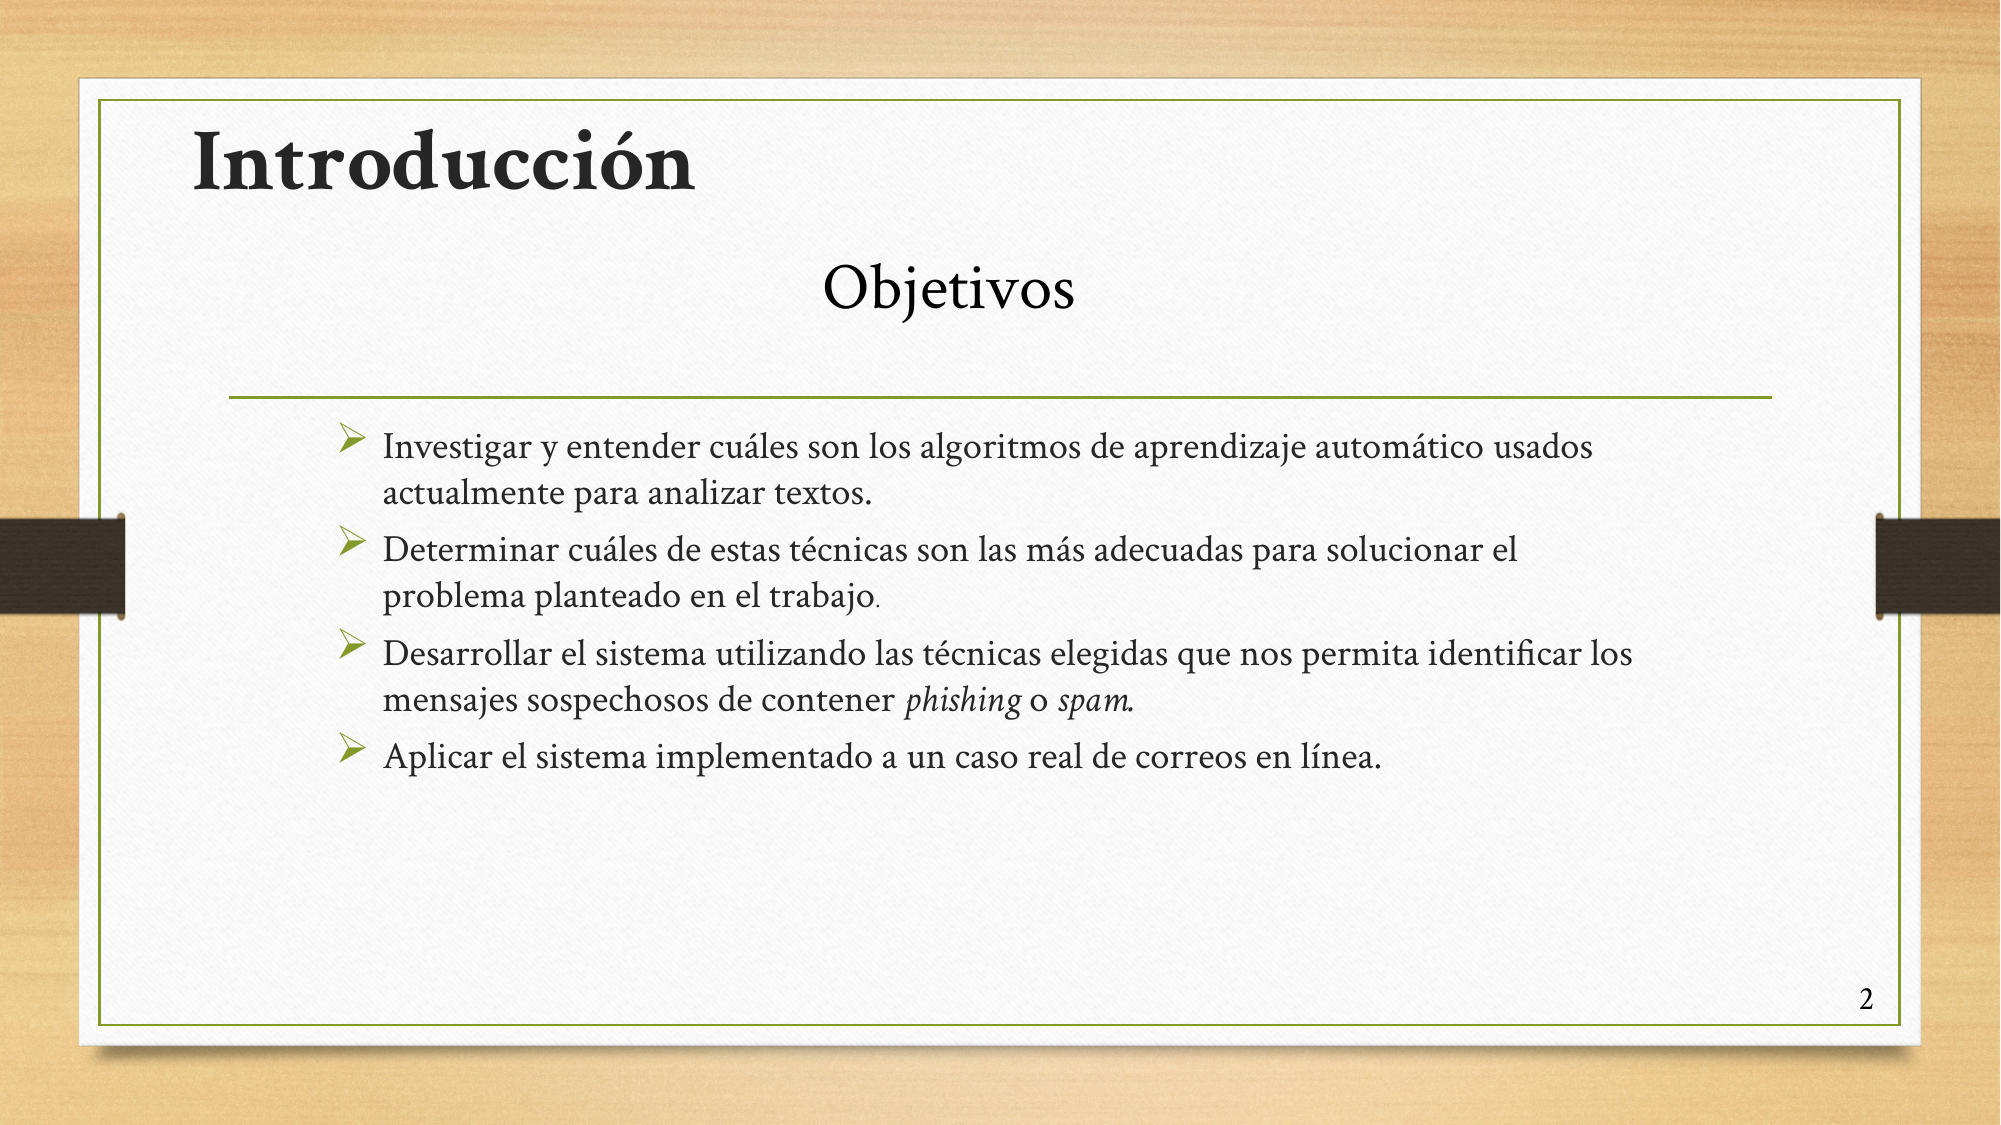

# Introducción
Objetivos
Investigar y entender cuáles son los algoritmos de aprendizaje automático usados actualmente para analizar textos.
Determinar cuáles de estas técnicas son las más adecuadas para solucionar el problema planteado en el trabajo.
Desarrollar el sistema utilizando las técnicas elegidas que nos permita identificar los mensajes sospechosos de contener phishing o spam.
Aplicar el sistema implementado a un caso real de correos en línea.

2